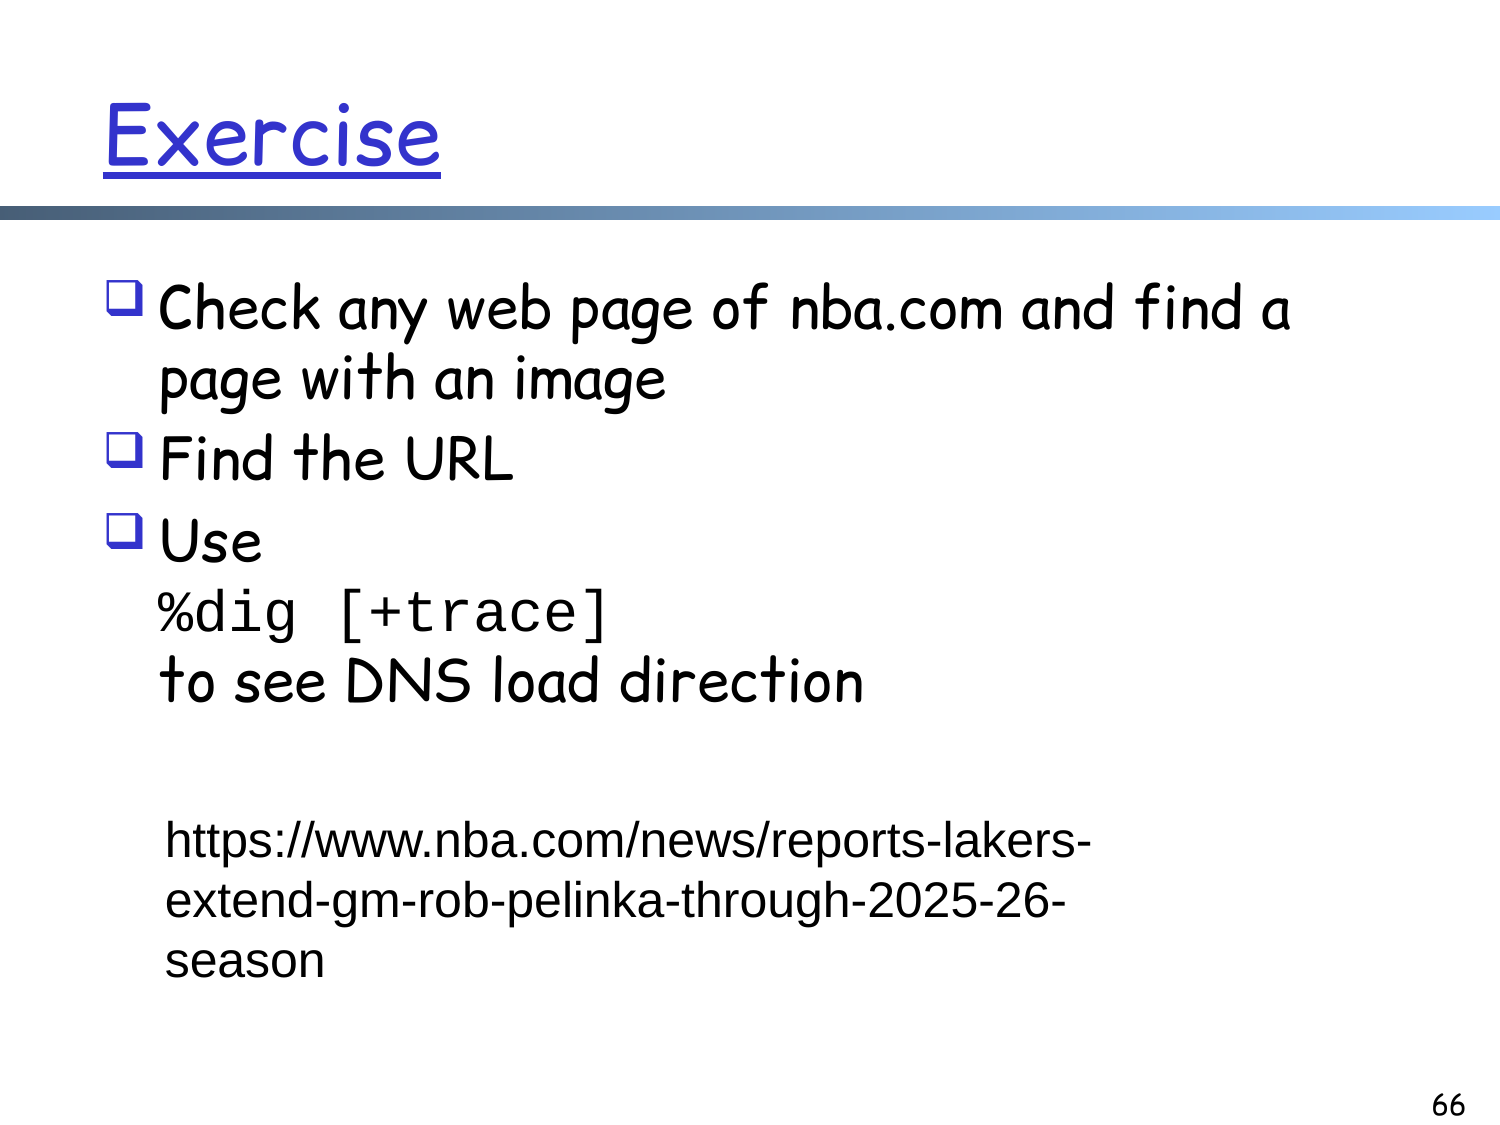

# Exercise
Check any web page of nba.com and find a page with an image
Find the URL
Use
%dig [+trace]
to see DNS load direction
https://www.nba.com/news/reports-lakers-extend-gm-rob-pelinka-through-2025-26-season
66